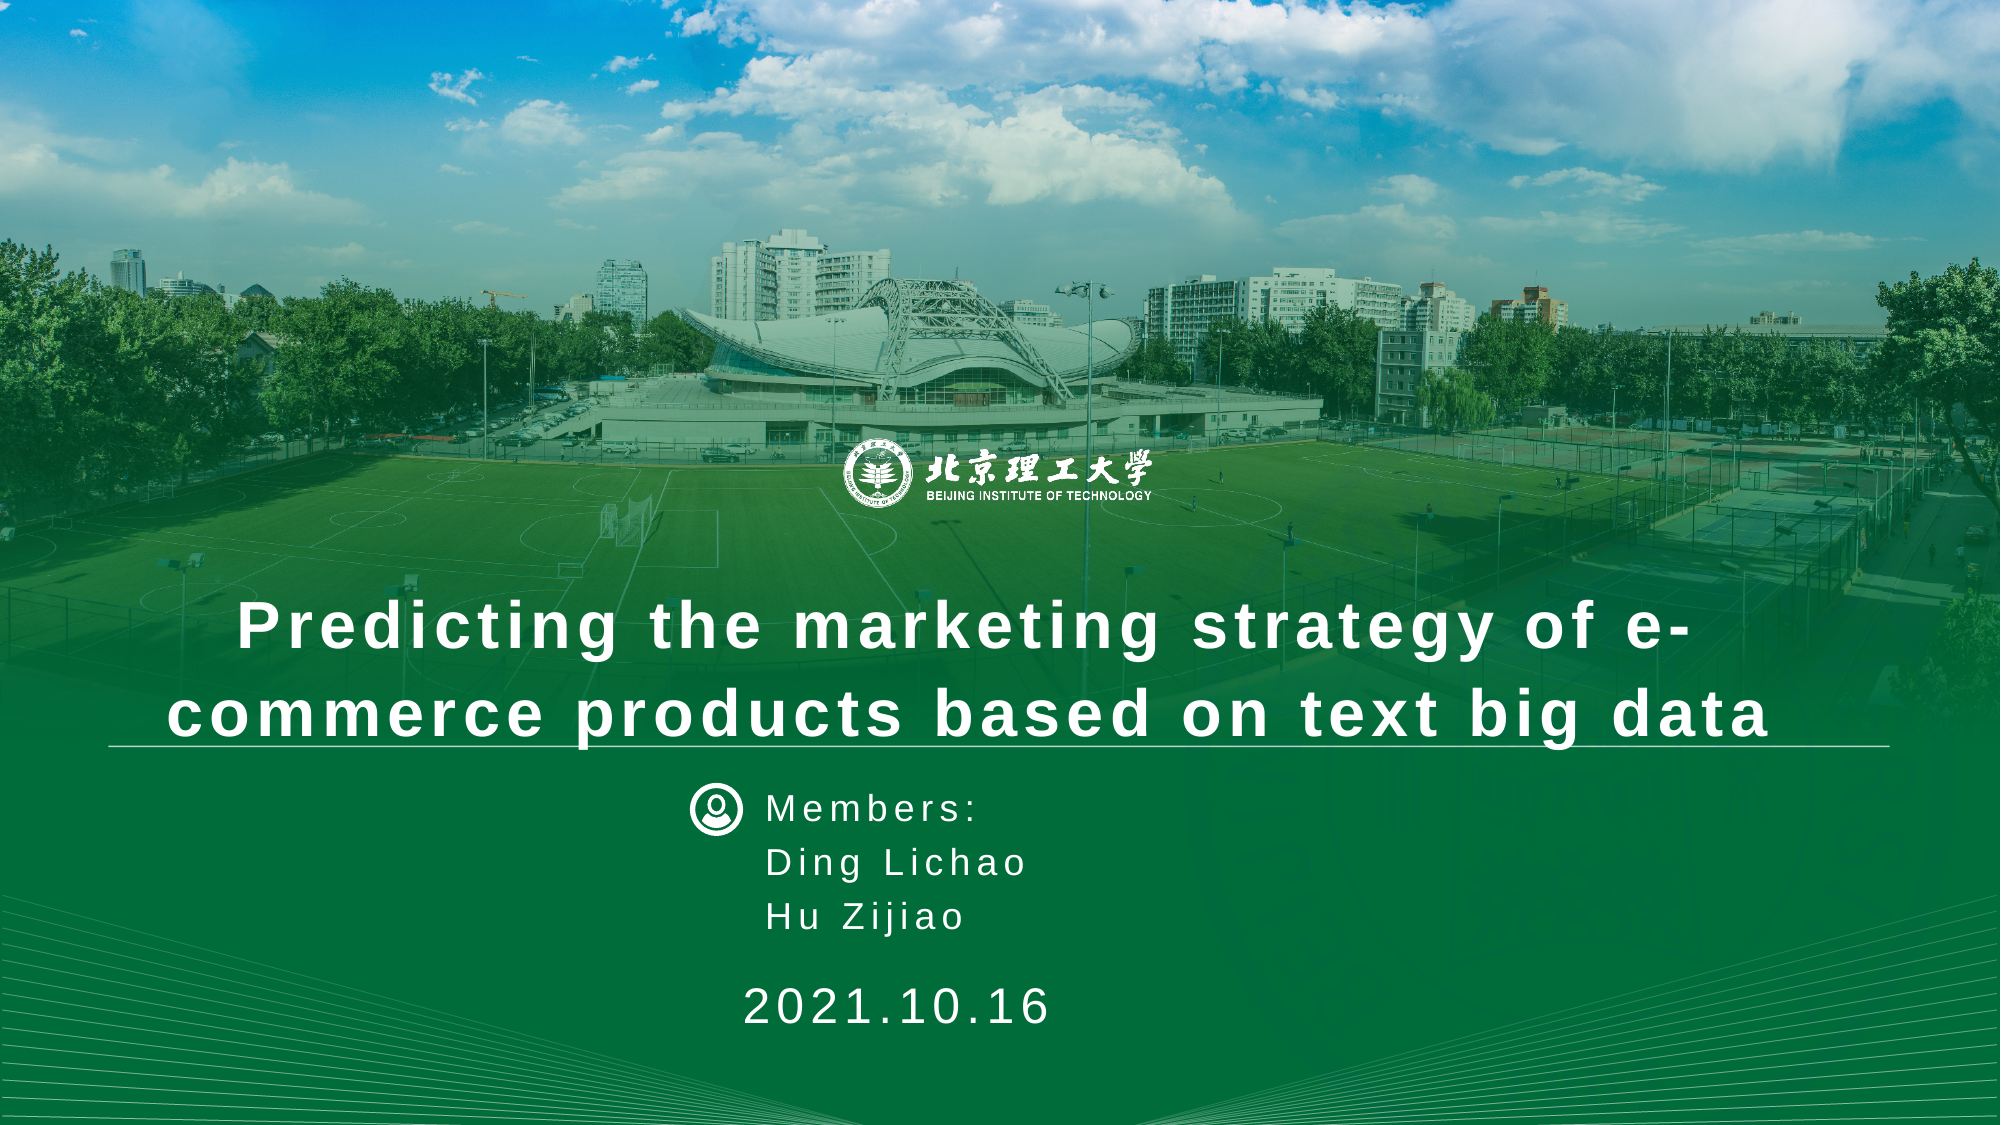

Predicting the marketing strategy of e-commerce products based on text big data
Members:
Ding Lichao
Hu Zijiao

2021.10.16